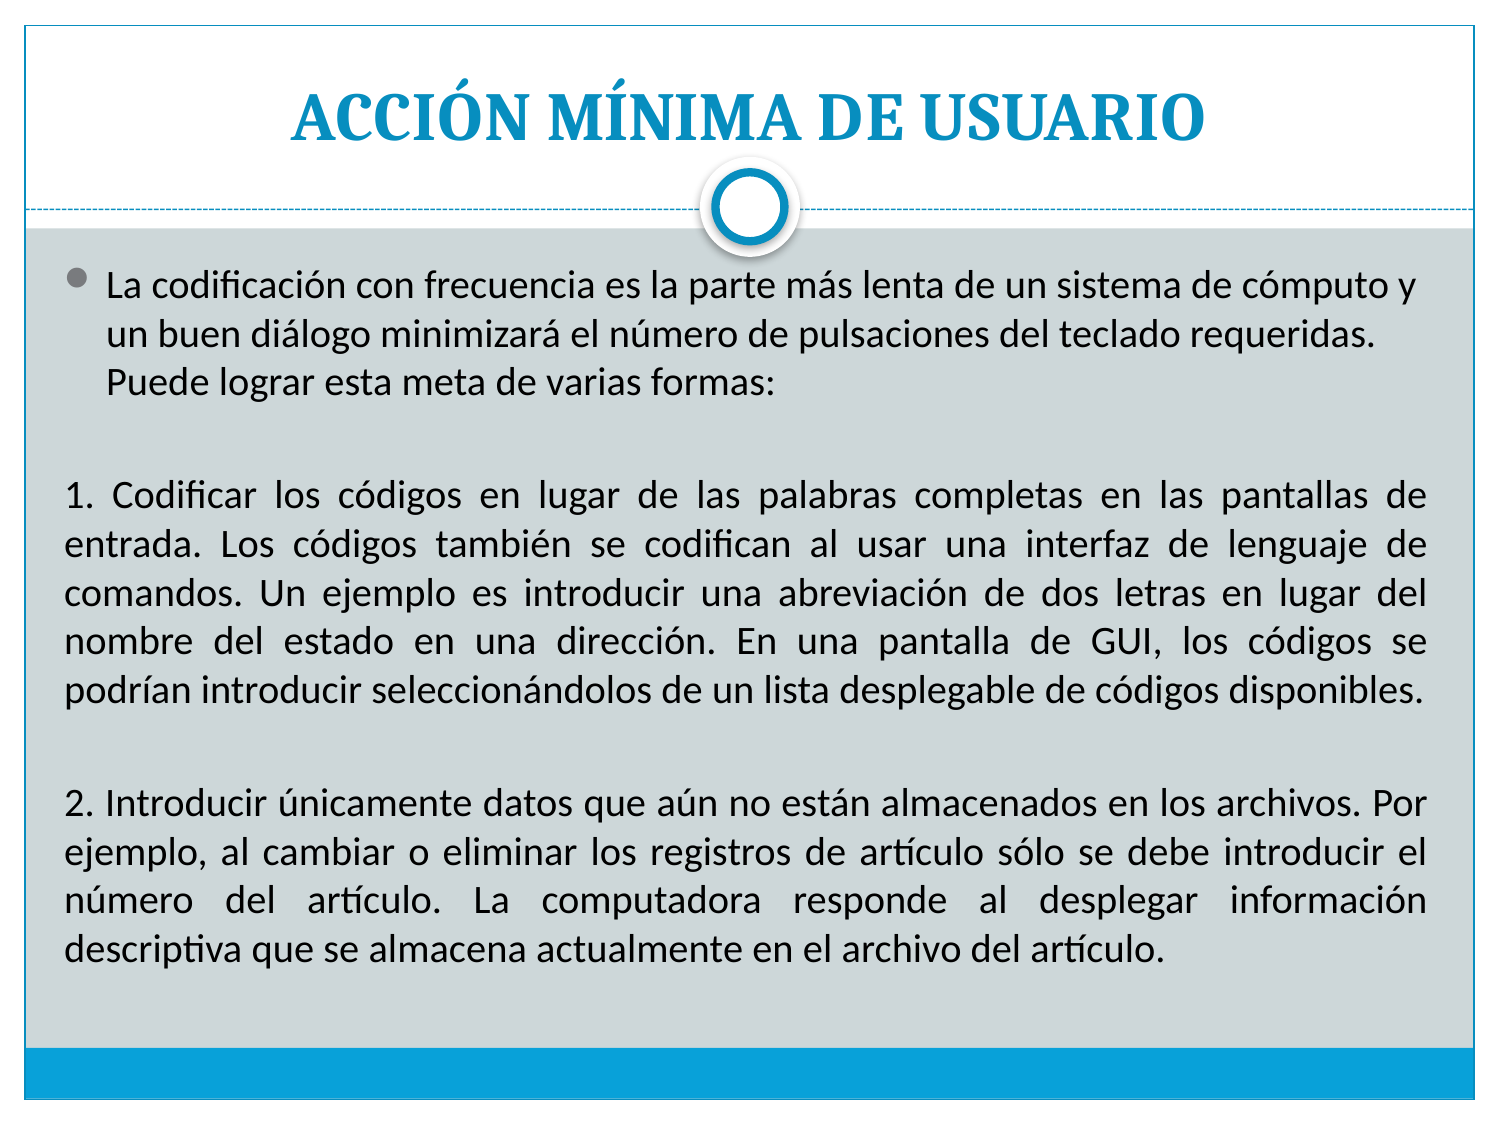

# ACCIÓN MÍNIMA DE USUARIO
La codificación con frecuencia es la parte más lenta de un sistema de cómputo y un buen diálogo minimizará el número de pulsaciones del teclado requeridas. Puede lograr esta meta de varias formas:

1. Codificar los códigos en lugar de las palabras completas en las pantallas de entrada. Los códigos también se codifican al usar una interfaz de lenguaje de comandos. Un ejemplo es introducir una abreviación de dos letras en lugar del nombre del estado en una dirección. En una pantalla de GUI, los códigos se podrían introducir seleccionándolos de un lista desplegable de códigos disponibles.

2. Introducir únicamente datos que aún no están almacenados en los archivos. Por ejemplo, al cambiar o eliminar los registros de artículo sólo se debe introducir el número del artículo. La computadora responde al desplegar información descriptiva que se almacena actualmente en el archivo del artículo.